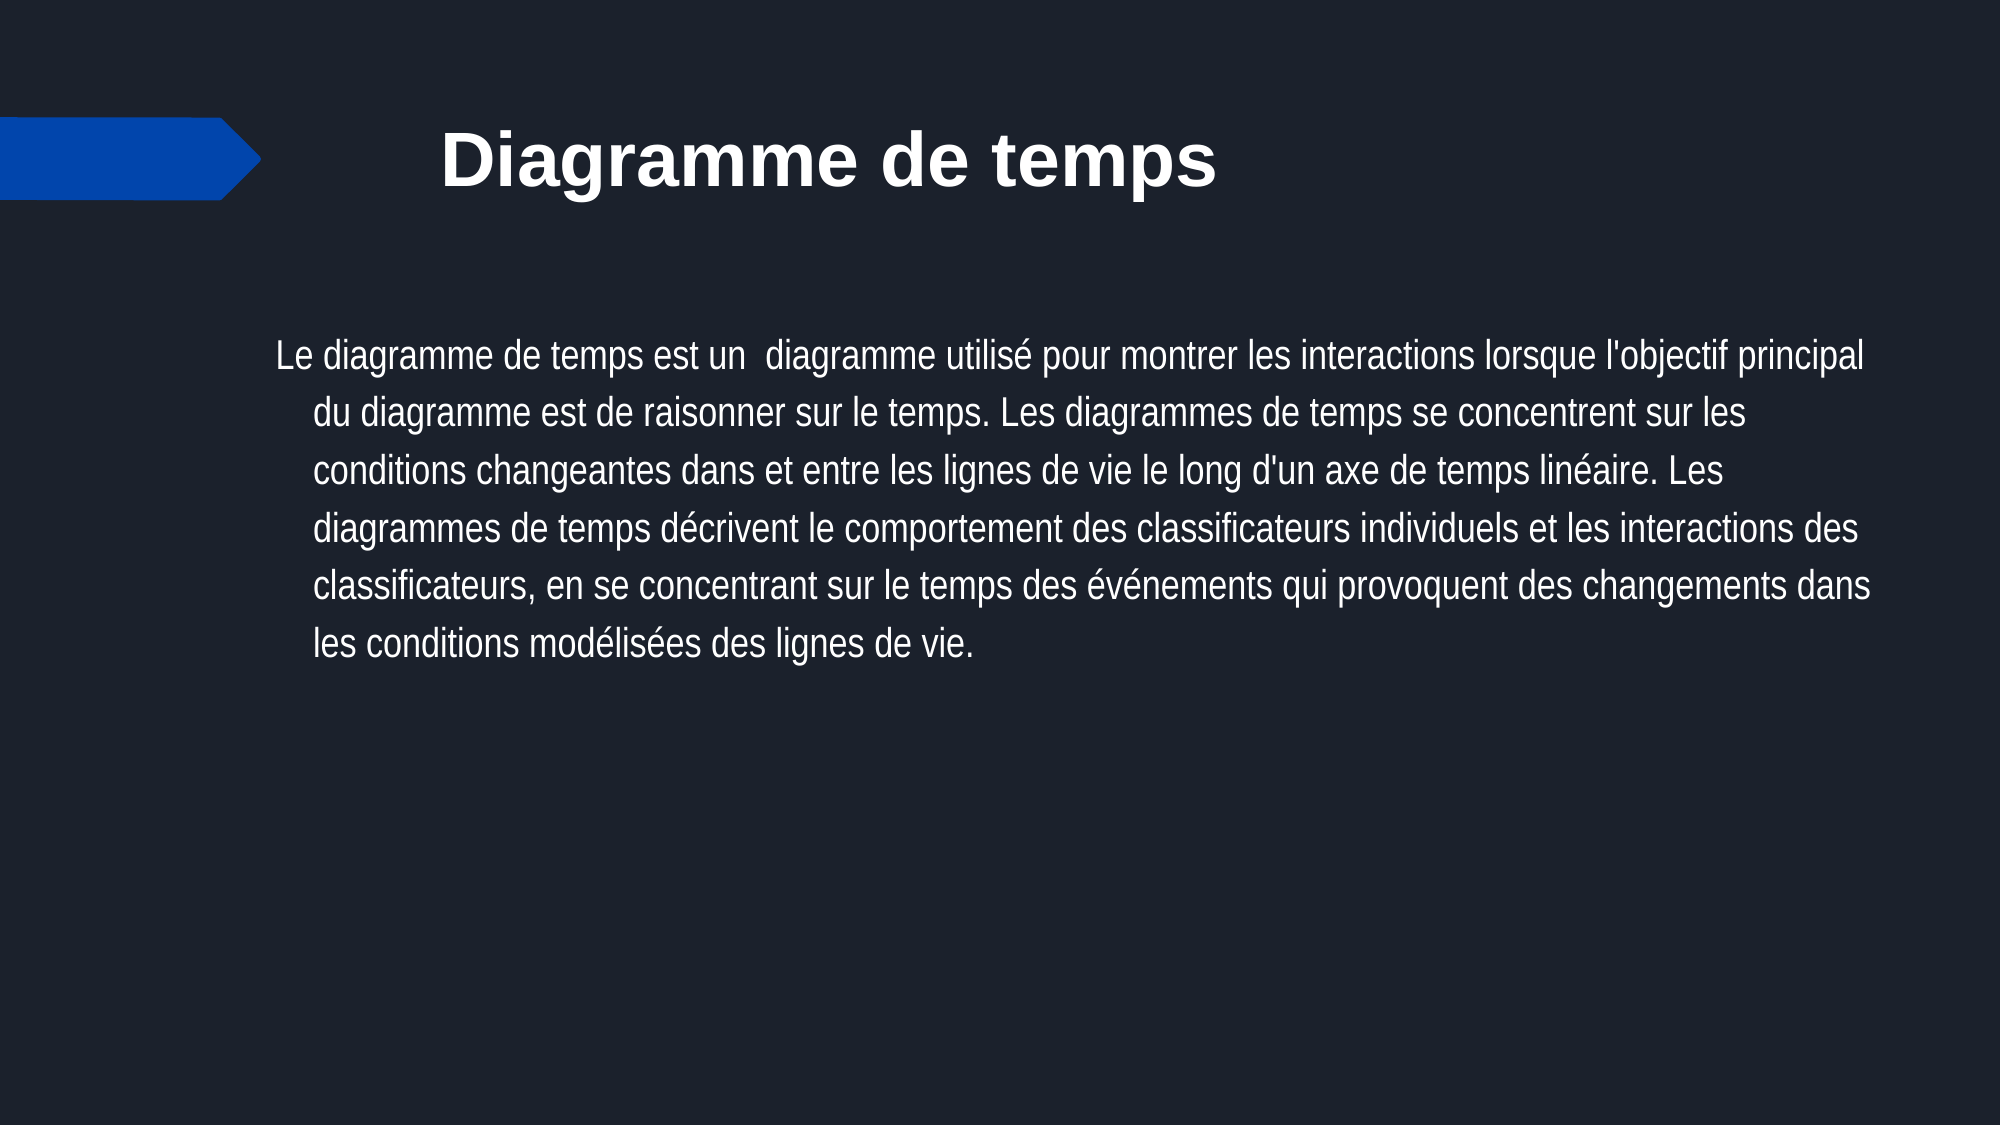

# Diagramme de temps
Le diagramme de temps est un  diagramme utilisé pour montrer les interactions lorsque l'objectif principal du diagramme est de raisonner sur le temps. Les diagrammes de temps se concentrent sur les conditions changeantes dans et entre les lignes de vie le long d'un axe de temps linéaire. Les diagrammes de temps décrivent le comportement des classificateurs individuels et les interactions des classificateurs, en se concentrant sur le temps des événements qui provoquent des changements dans les conditions modélisées des lignes de vie.